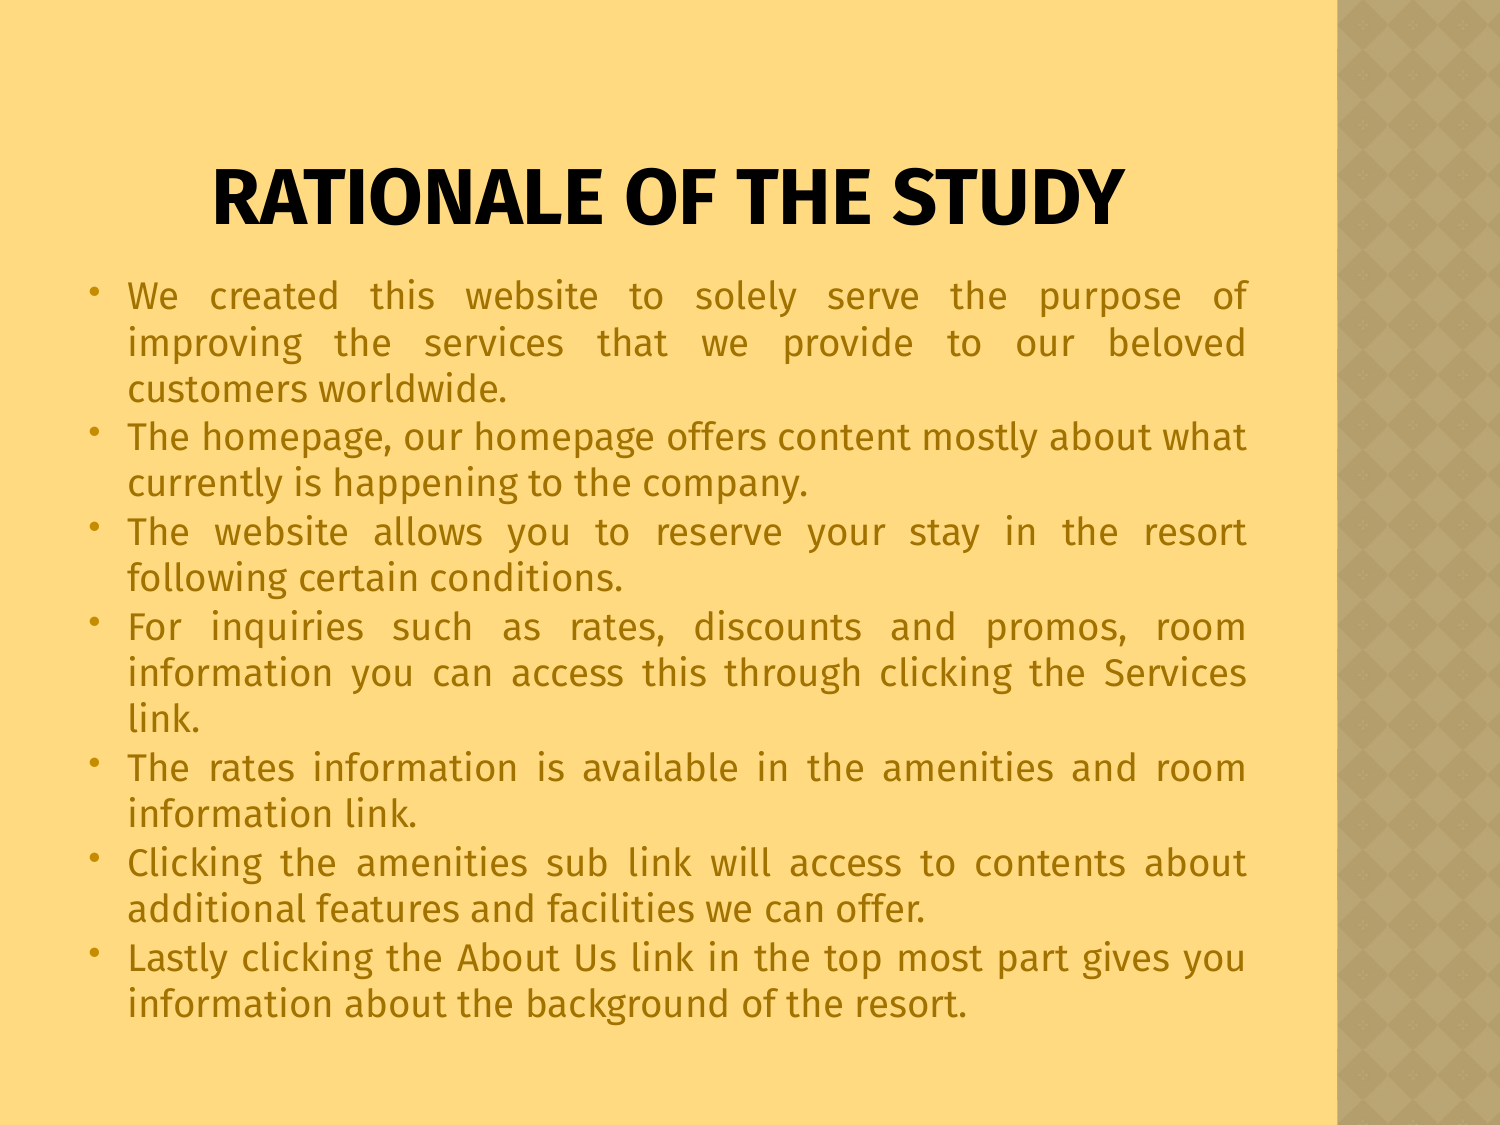

# Rationale of the study
We created this website to solely serve the purpose of improving the services that we provide to our beloved customers worldwide.
The homepage, our homepage offers content mostly about what currently is happening to the company.
The website allows you to reserve your stay in the resort following certain conditions.
For inquiries such as rates, discounts and promos, room information you can access this through clicking the Services link.
The rates information is available in the amenities and room information link.
Clicking the amenities sub link will access to contents about additional features and facilities we can offer.
Lastly clicking the About Us link in the top most part gives you information about the background of the resort.